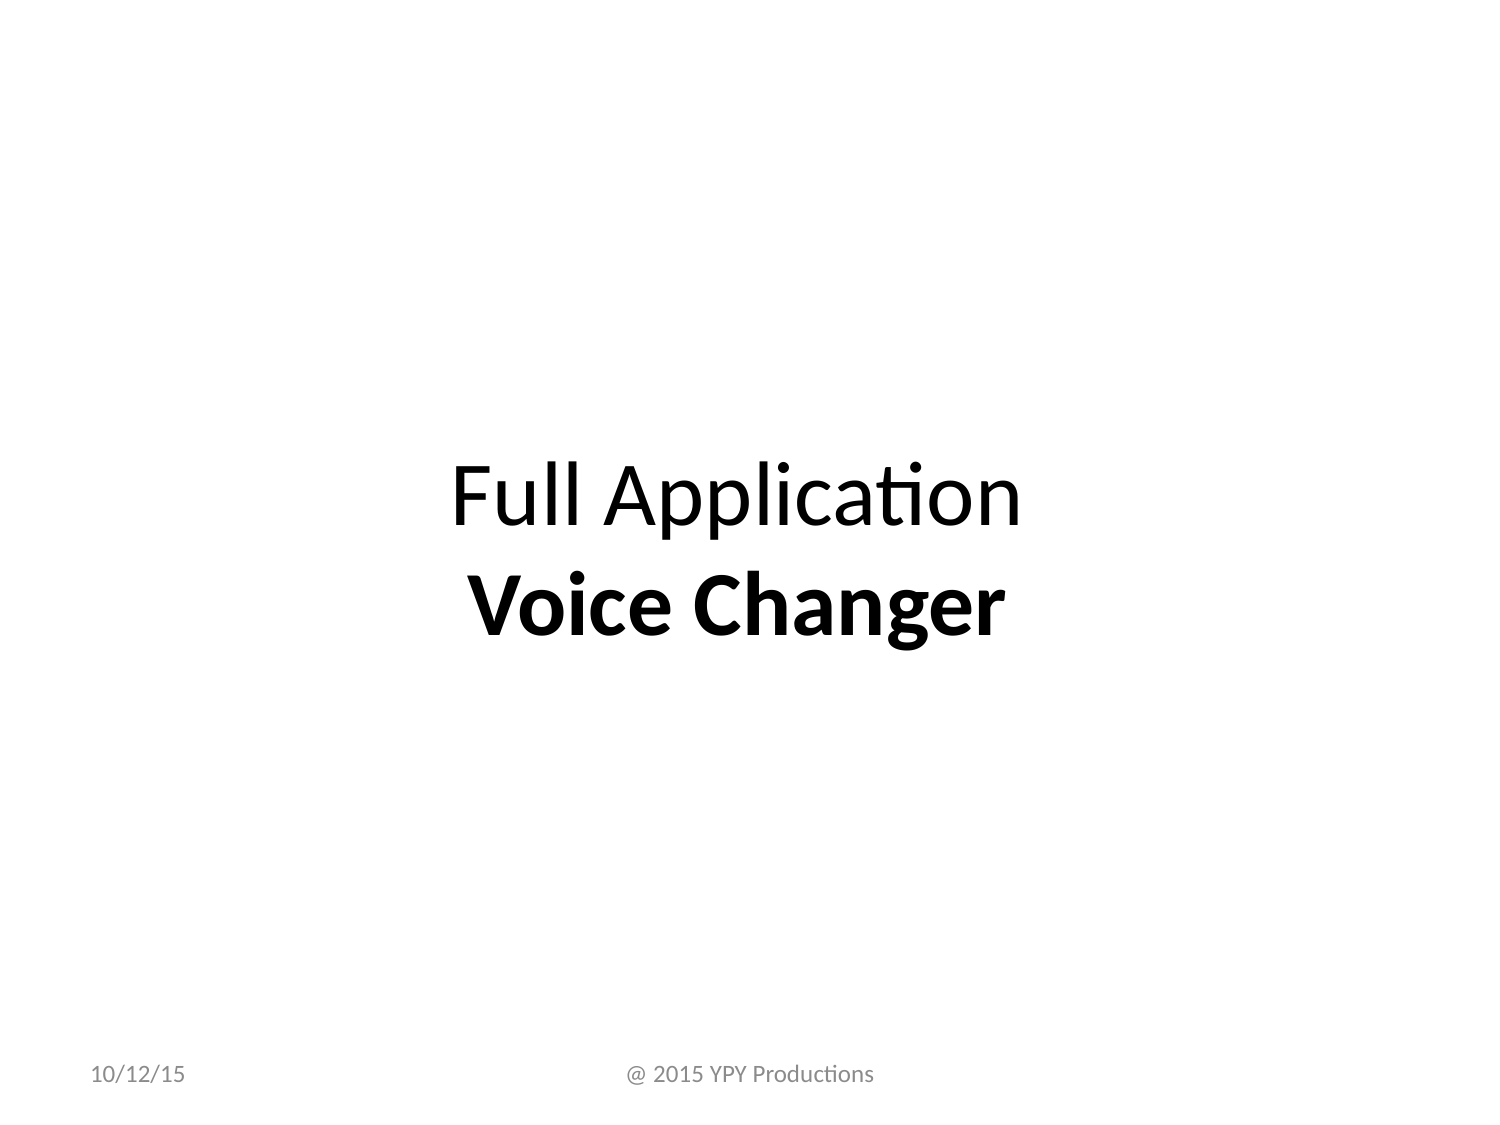

# Full Application Voice Changer
10/12/15
@ 2015 YPY Productions